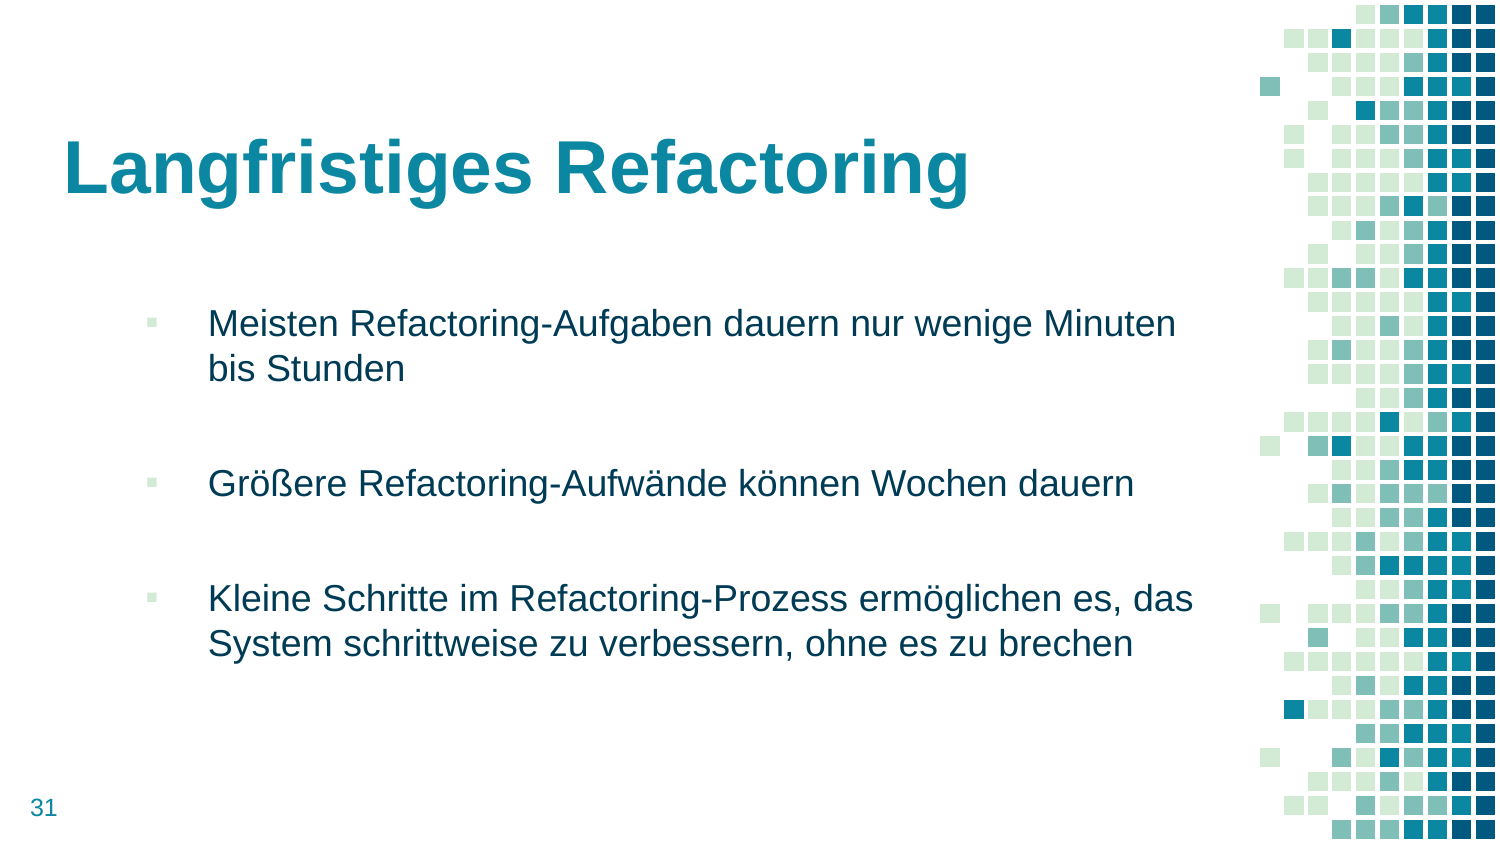

# Langfristiges Refactoring
Meisten Refactoring-Aufgaben dauern nur wenige Minuten bis Stunden

Größere Refactoring-Aufwände können Wochen dauern

Kleine Schritte im Refactoring-Prozess ermöglichen es, das System schrittweise zu verbessern, ohne es zu brechen
31